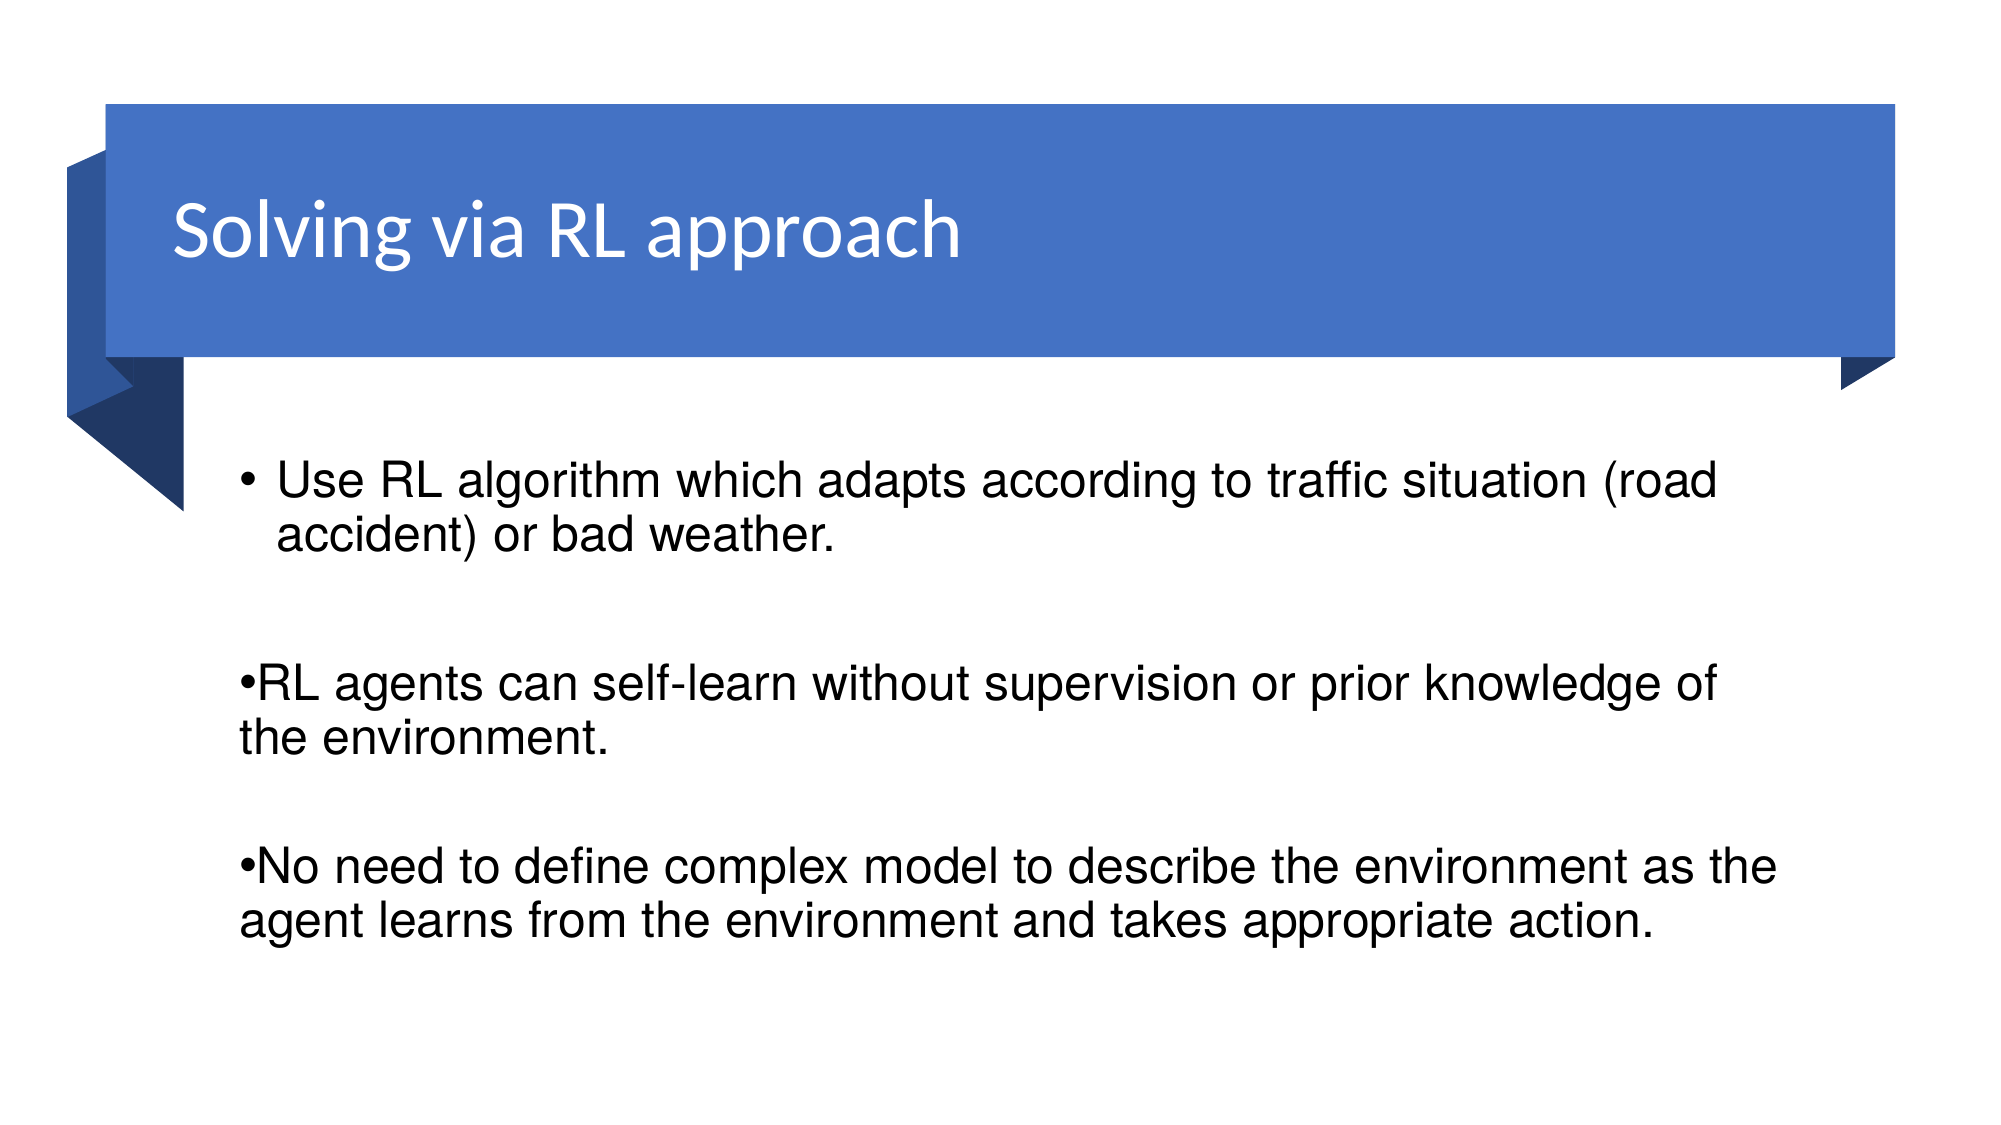

# Solving via RL approach

Use RL algorithm which adapts according to traffic situation (road accident) or bad weather.

RL agents can self-learn without supervision or prior knowledge of the environment.

No need to define complex model to describe the environment as the agent learns from the environment and takes appropriate action.